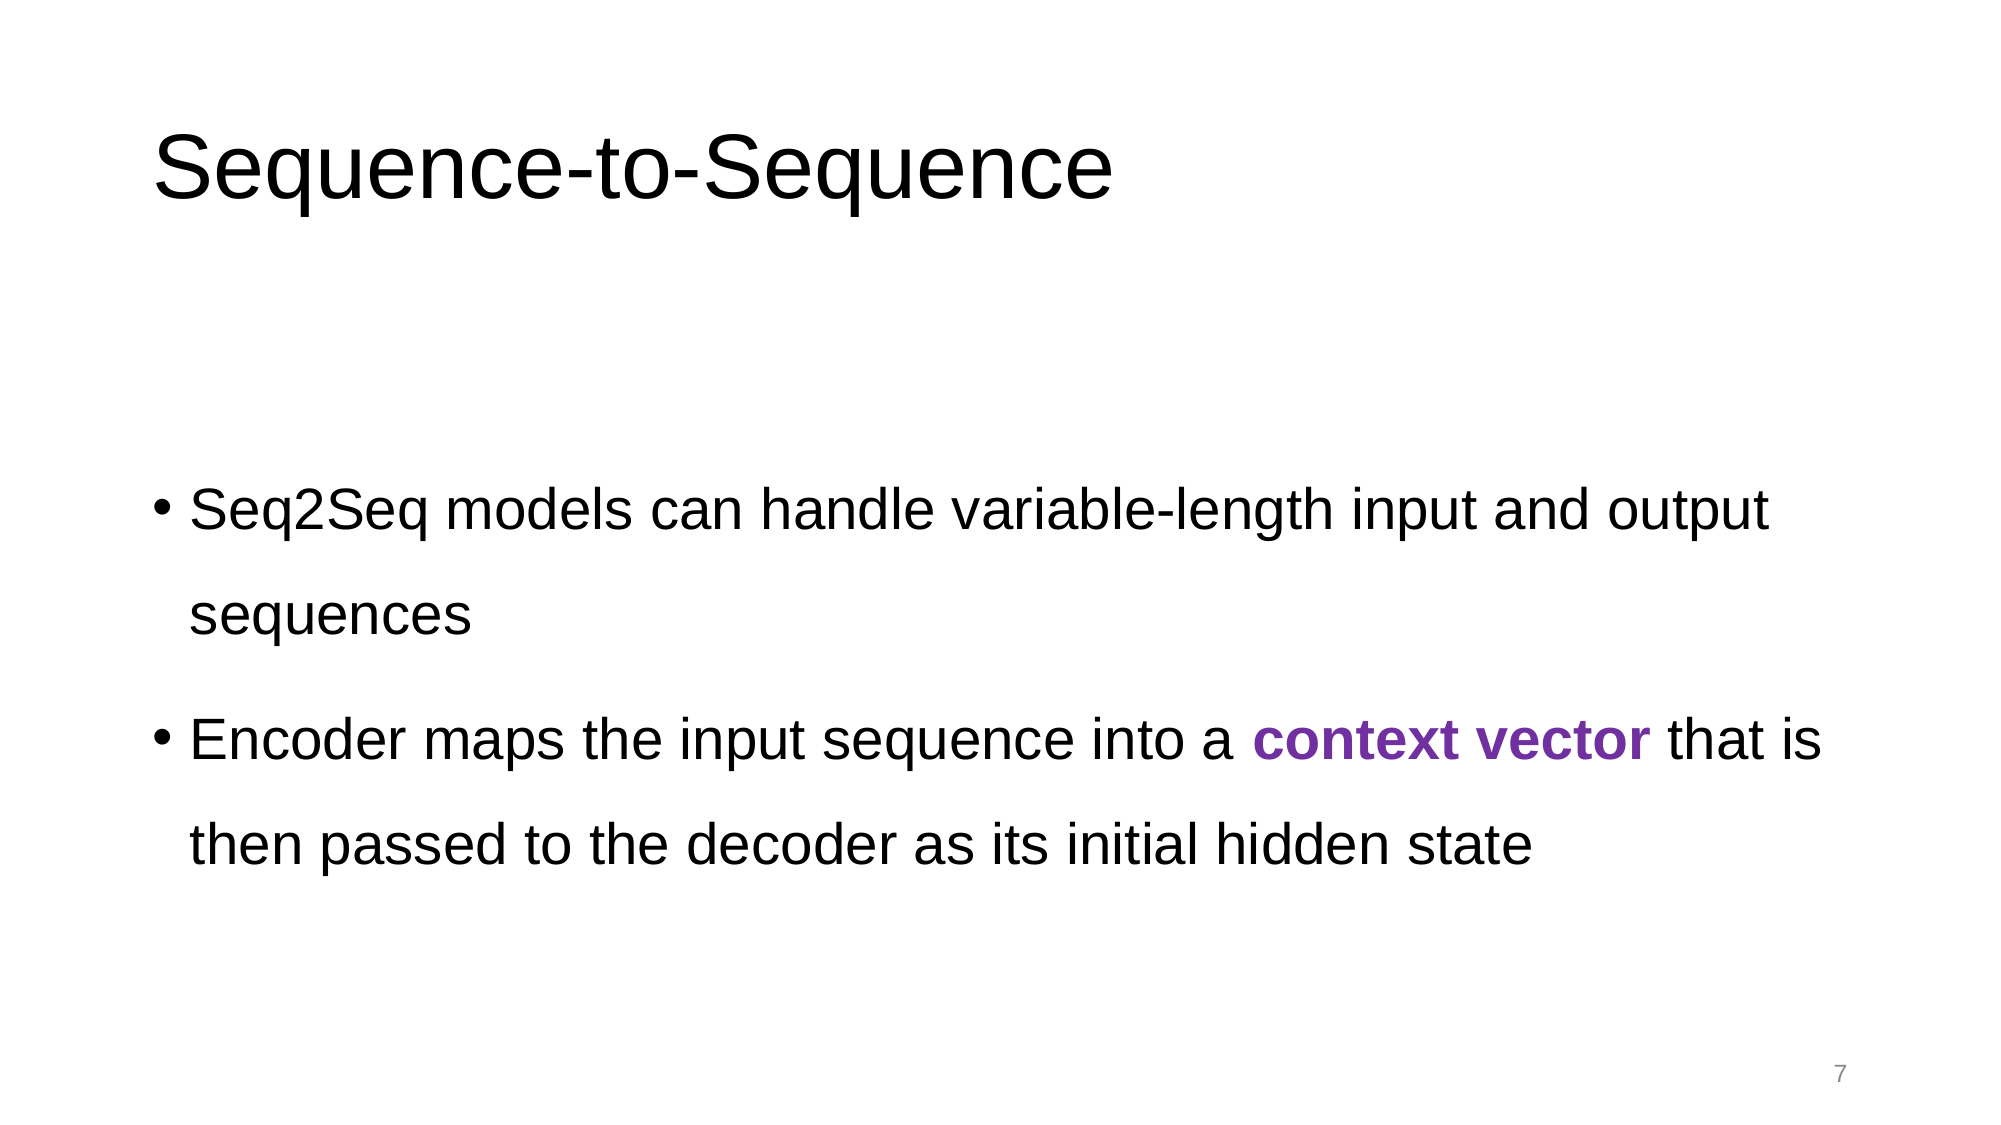

# Sequence-to-Sequence
Seq2Seq models can handle variable-length input and output sequences
Encoder maps the input sequence into a context vector that is then passed to the decoder as its initial hidden state
7